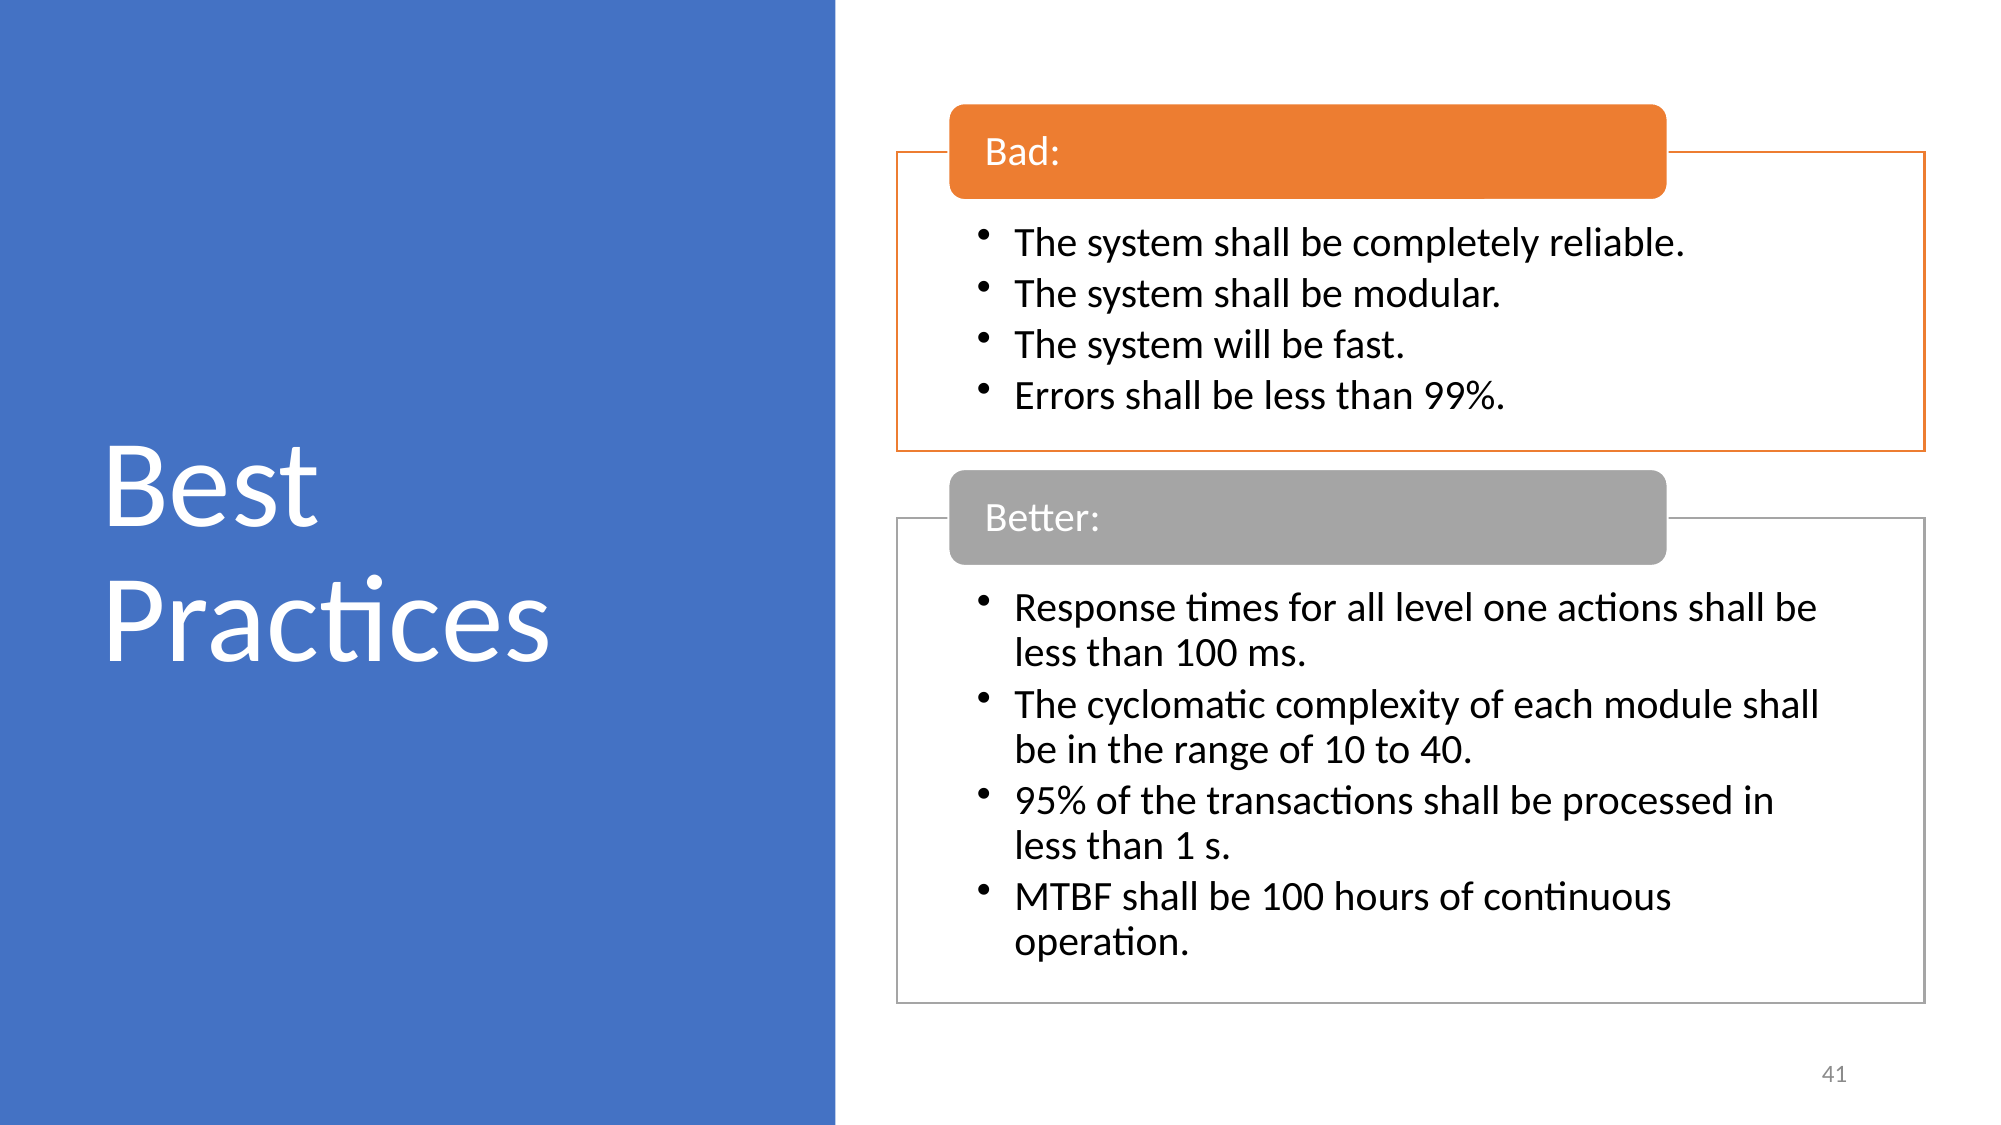

# Best Practices
The system shall be completely reliable.
The system shall be modular.
The system will be fast.
Errors shall be less than 99%.
Bad:
Response times for all level one actions shall be less than 100 ms.
The cyclomatic complexity of each module shall be in the range of 10 to 40.
95% of the transactions shall be processed in less than 1 s.
MTBF shall be 100 hours of continuous operation.
Better:
41